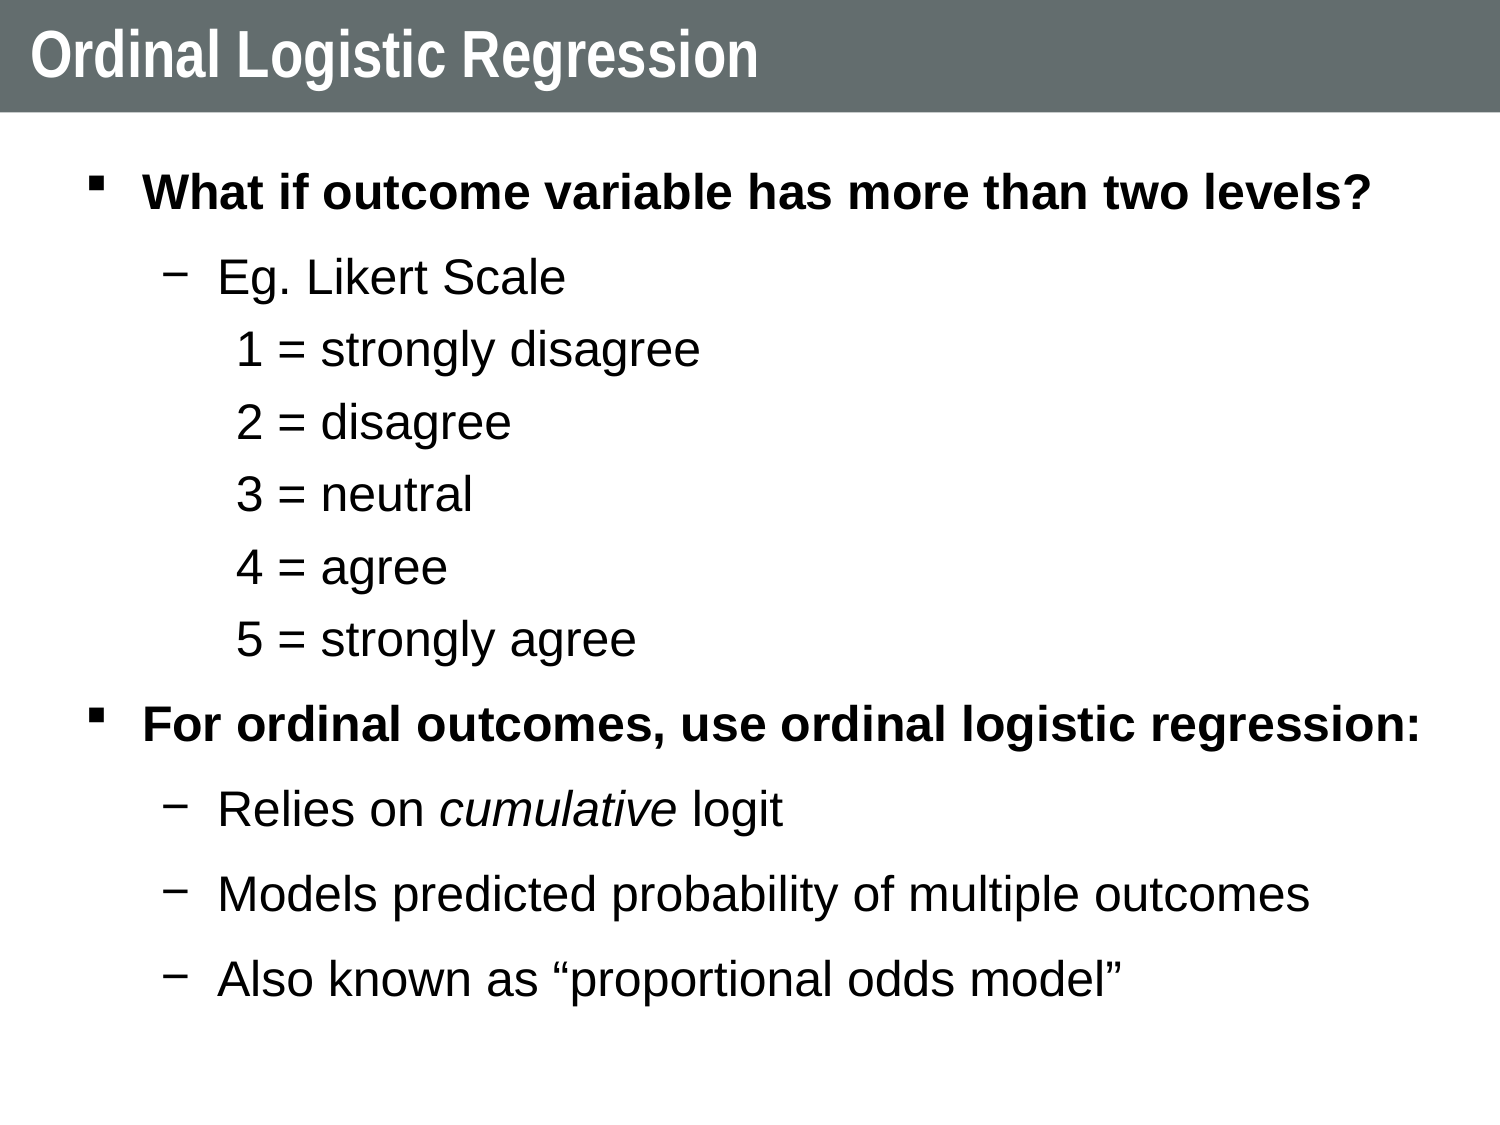

# Ordinal Logistic Regression
What if outcome variable has more than two levels?
Eg. Likert Scale
1 = strongly disagree
2 = disagree
3 = neutral
4 = agree
5 = strongly agree
For ordinal outcomes, use ordinal logistic regression:
Relies on cumulative logit
Models predicted probability of multiple outcomes
Also known as “proportional odds model”